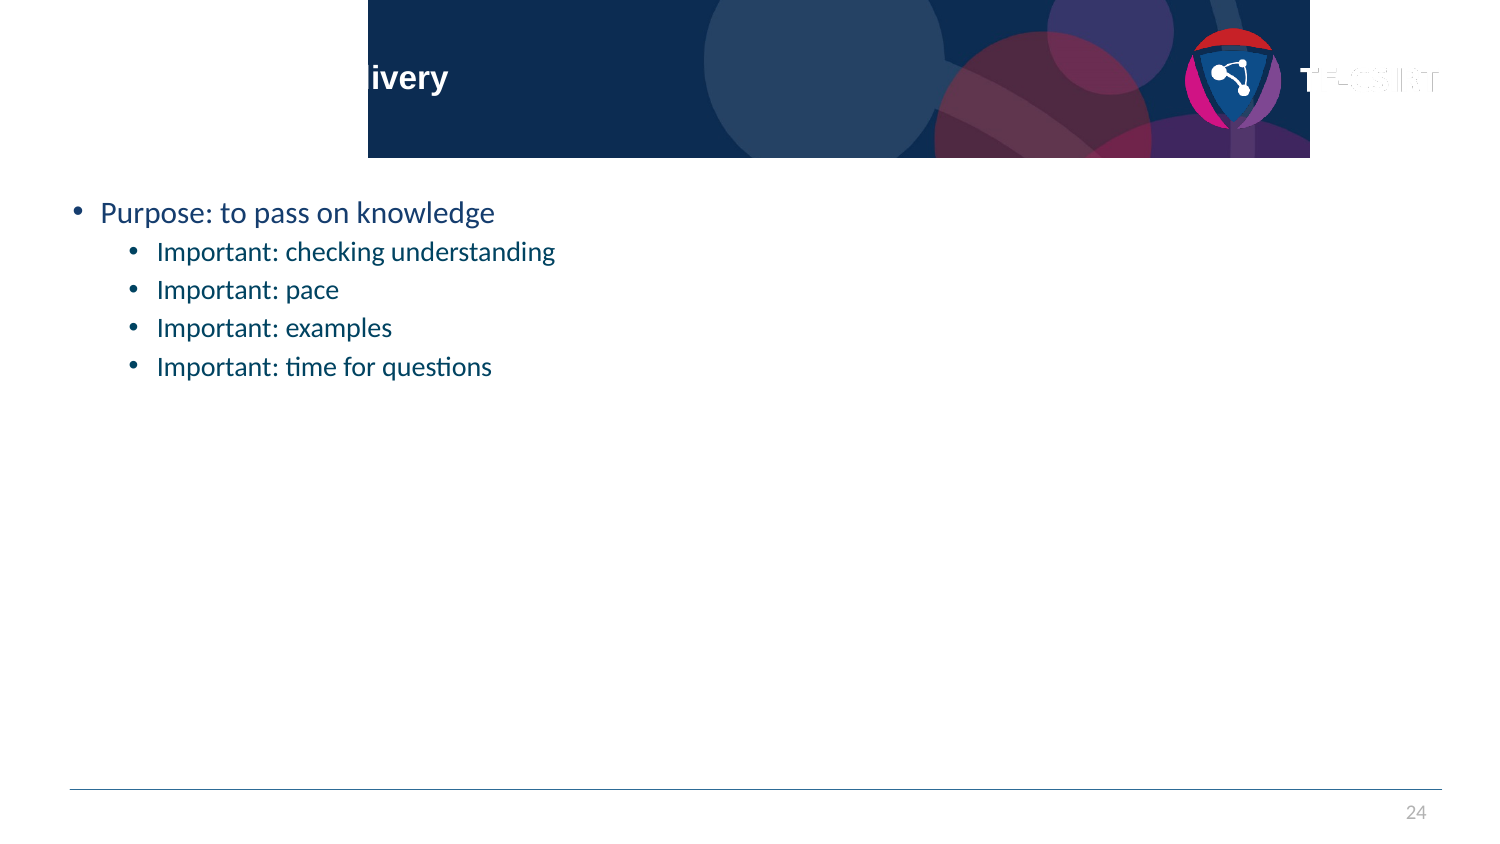

# Content: Part 2 Delivery
Purpose: to pass on knowledge
Important: checking understanding
Important: pace
Important: examples
Important: time for questions

24